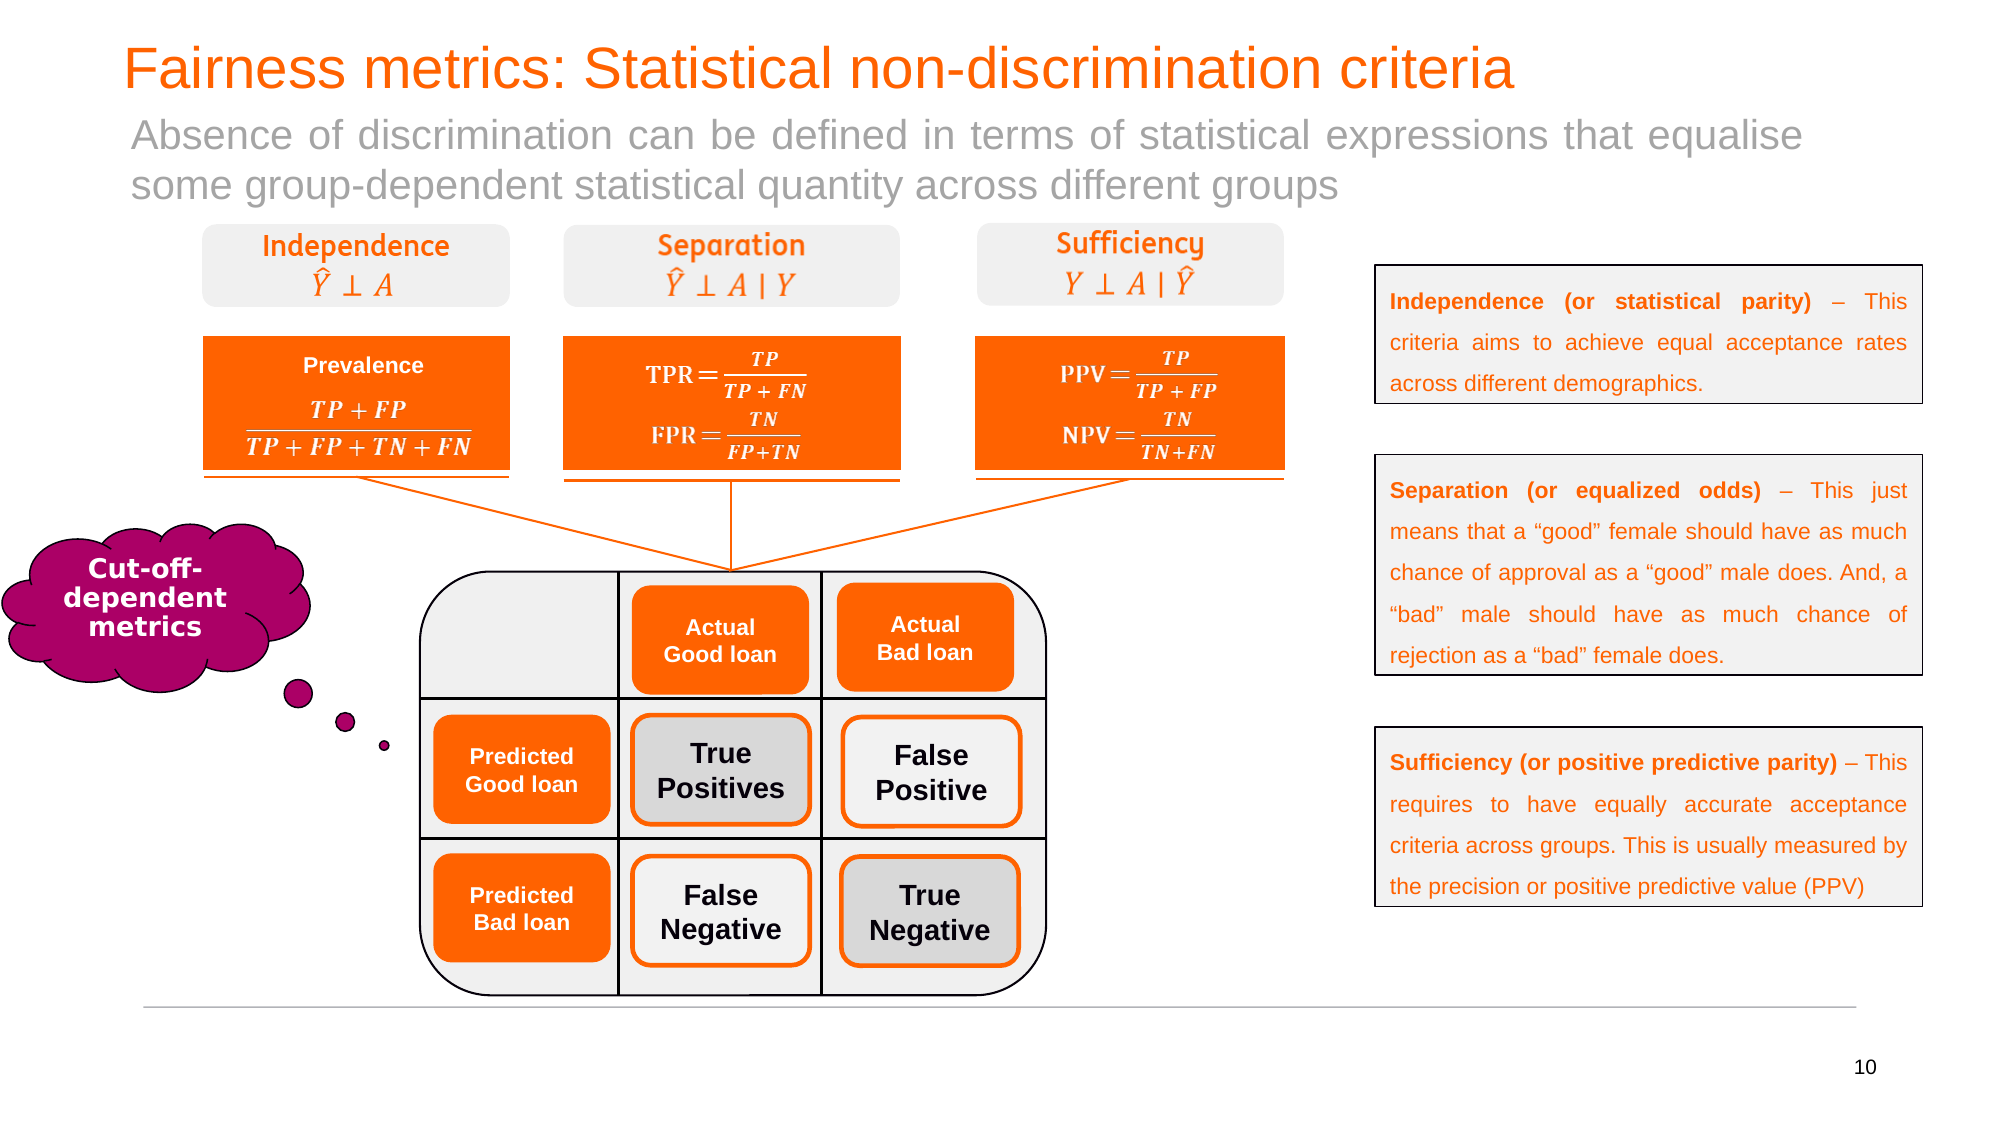

# Fairness metrics: Statistical non-discrimination criteria
Absence of discrimination can be defined in terms of statistical expressions that equalise some group-dependent statistical quantity across different groups

Independence (or statistical parity) – This criteria aims to achieve equal acceptance rates across different demographics.
Prevalence

Separation (or equalized odds) – This just means that a “good” female should have as much chance of approval as a “good” male does. And, a “bad” male should have as much chance of rejection as a “bad” female does.
Cut-off-dependent metrics
Equalised odds: Equal error rates across groups

Actual
Bad loan
Actual
Good loan
Predicted
Good loan
True Positives
False Positive
Sufficiency (or positive predictive parity) – This requires to have equally accurate acceptance criteria across groups. This is usually measured by the precision or positive predictive value (PPV)

The lender (e.g. a Bank)
Predicted
Bad loan
False Negative
True Negative
10